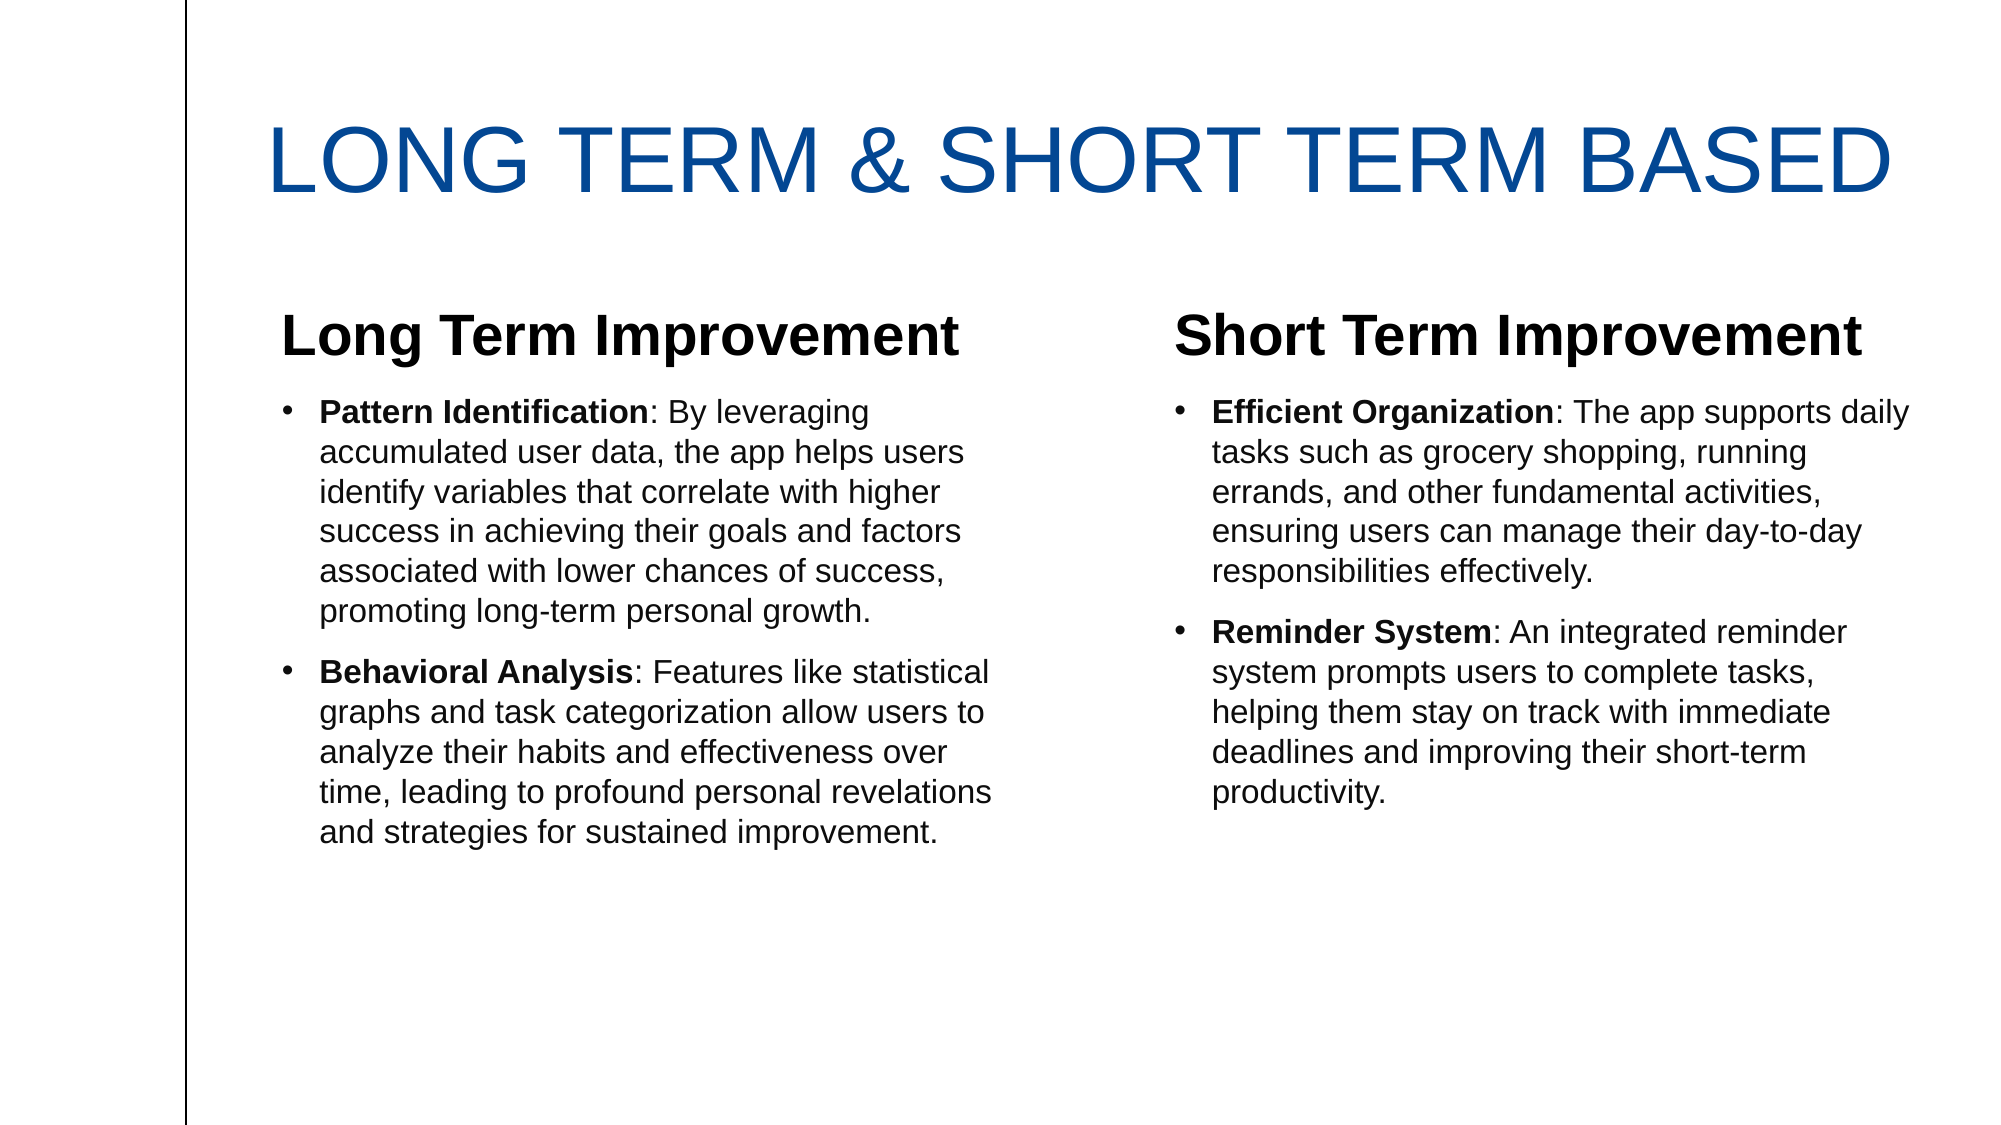

# Long term & short term based
Long Term Improvement
Short Term Improvement
Pattern Identification: By leveraging accumulated user data, the app helps users identify variables that correlate with higher success in achieving their goals and factors associated with lower chances of success, promoting long-term personal growth.
Behavioral Analysis: Features like statistical graphs and task categorization allow users to analyze their habits and effectiveness over time, leading to profound personal revelations and strategies for sustained improvement.

Efficient Organization: The app supports daily tasks such as grocery shopping, running errands, and other fundamental activities, ensuring users can manage their day-to-day responsibilities effectively.
Reminder System: An integrated reminder system prompts users to complete tasks, helping them stay on track with immediate deadlines and improving their short-term productivity.